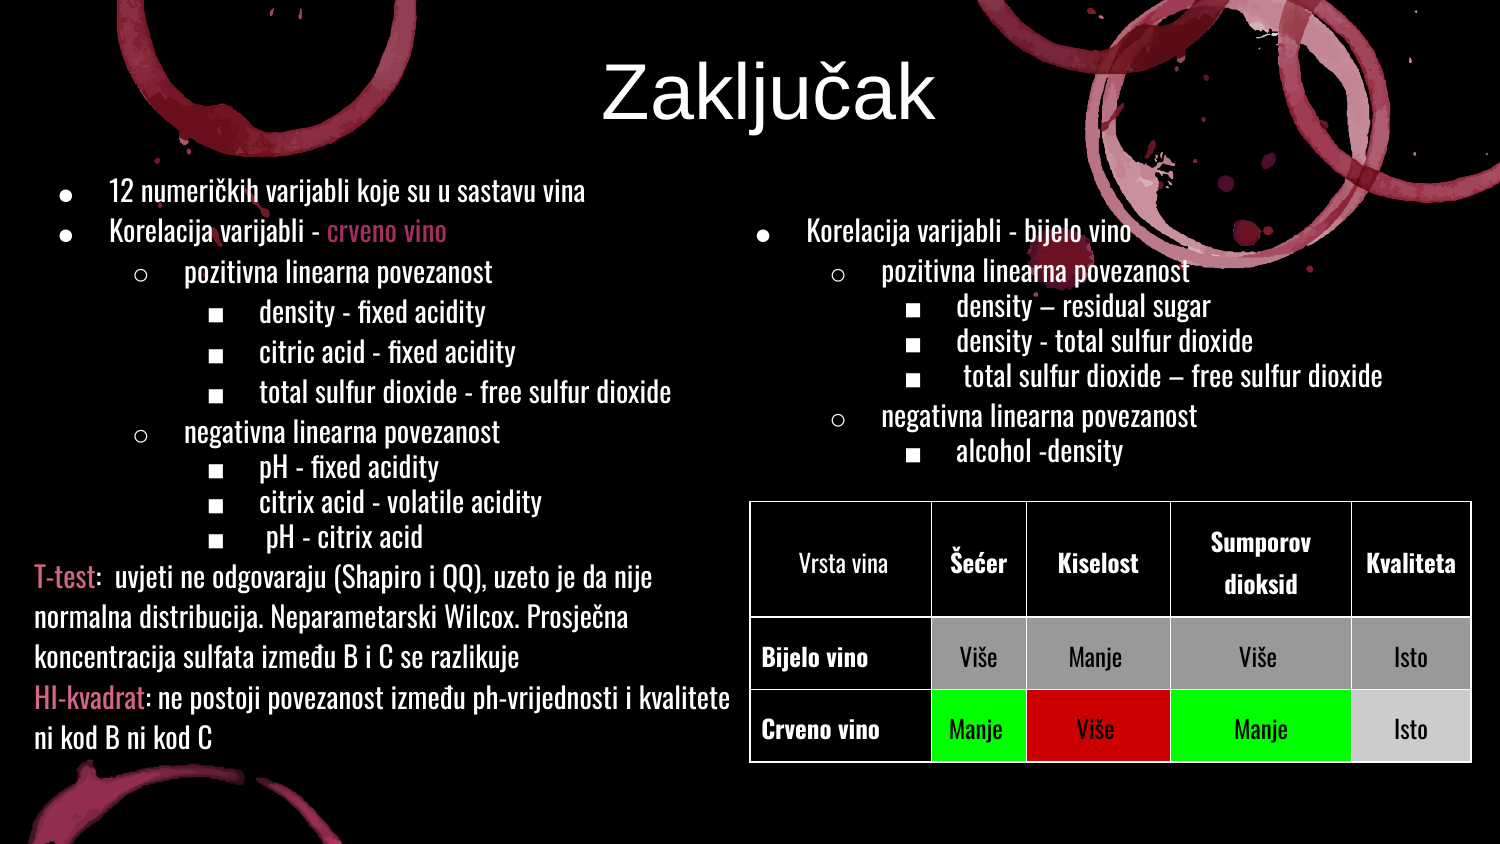

# Zaključak
12 numeričkih varijabli koje su u sastavu vina
Korelacija varijabli - crveno vino
pozitivna linearna povezanost
density - fixed acidity
citric acid - fixed acidity
total sulfur dioxide - free sulfur dioxide
negativna linearna povezanost
pH - fixed acidity
citrix acid - volatile acidity
 pH - citrix acid
T-test:  uvjeti ne odgovaraju (Shapiro i QQ), uzeto je da nije normalna distribucija. Neparametarski Wilcox. Prosječna koncentracija sulfata između B i C se razlikuje
HI-kvadrat: ne postoji povezanost između ph-vrijednosti i kvalitete ni kod B ni kod C

Korelacija varijabli - bijelo vino
pozitivna linearna povezanost
density – residual sugar
density - total sulfur dioxide
 total sulfur dioxide – free sulfur dioxide
negativna linearna povezanost
alcohol -density

| Vrsta vina | Šećer | Kiselost | Sumporov dioksid | Kvaliteta |
| --- | --- | --- | --- | --- |
| Bijelo vino | Više | Manje | Više | Isto |
| Crveno vino | Manje | Više | Manje | Isto |